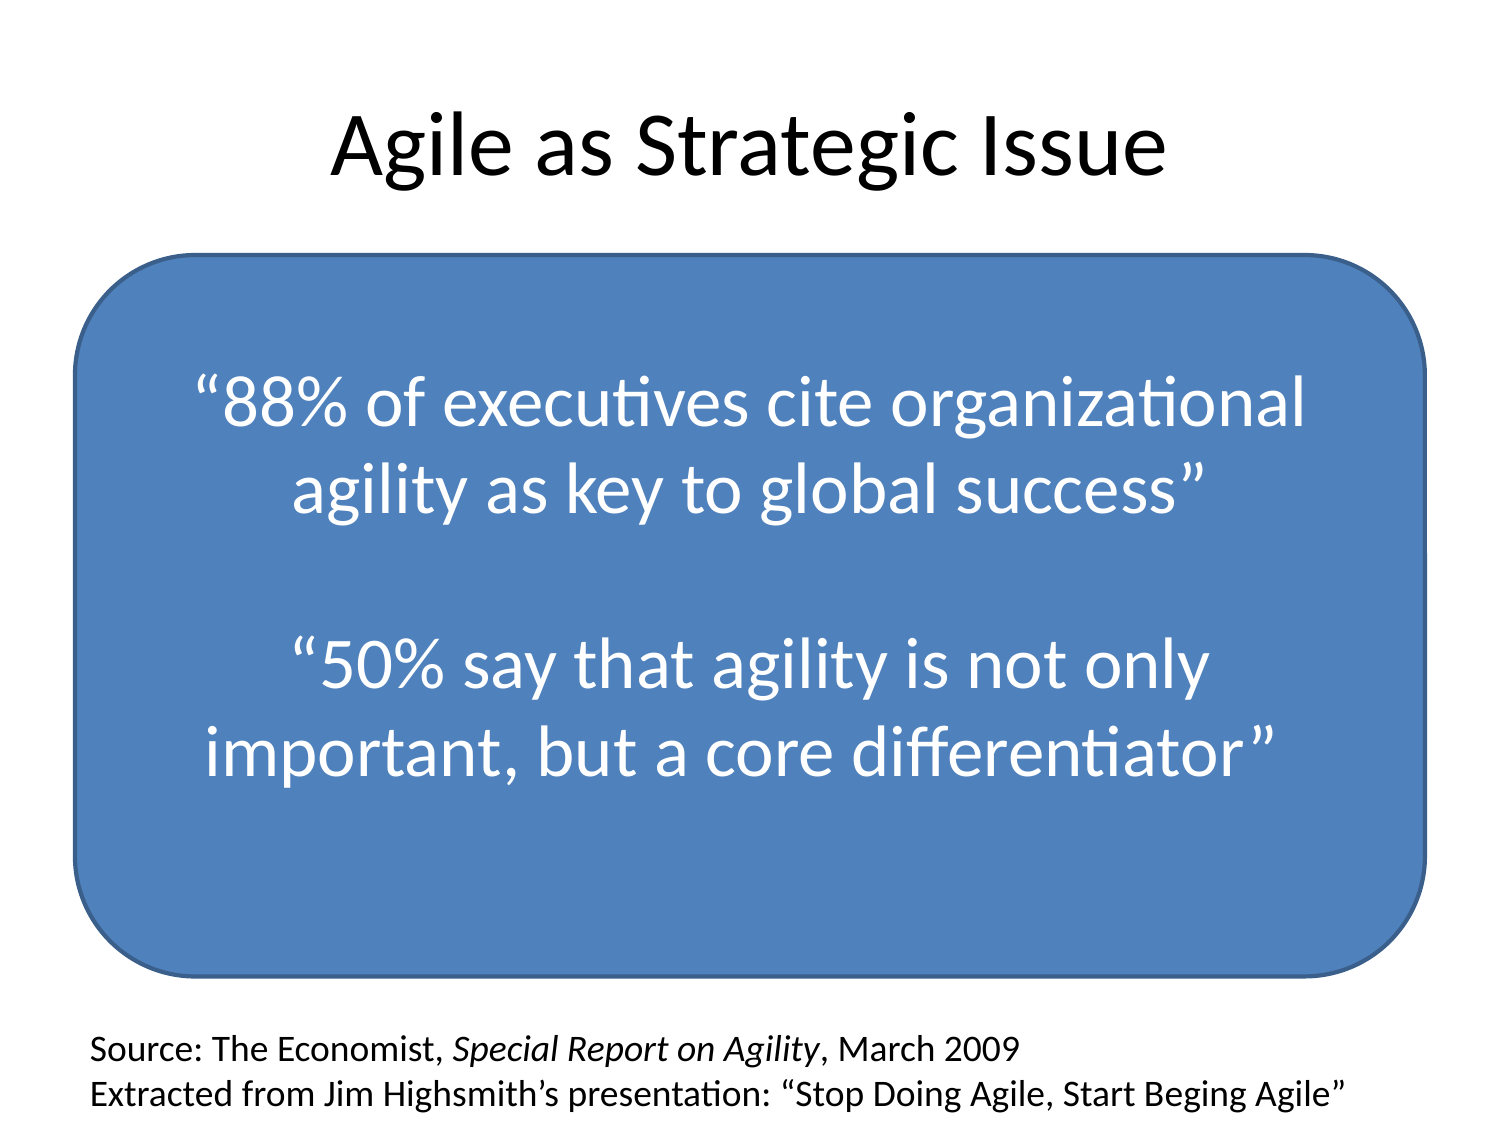

# Agile as Strategic Issue
“88% of executives cite organizational agility as key to global success”

“50% say that agility is not only important, but a core differentiator”

Source: The Economist, Special Report on Agility, March 2009
Extracted from Jim Highsmith’s presentation: “Stop Doing Agile, Start Beging Agile”